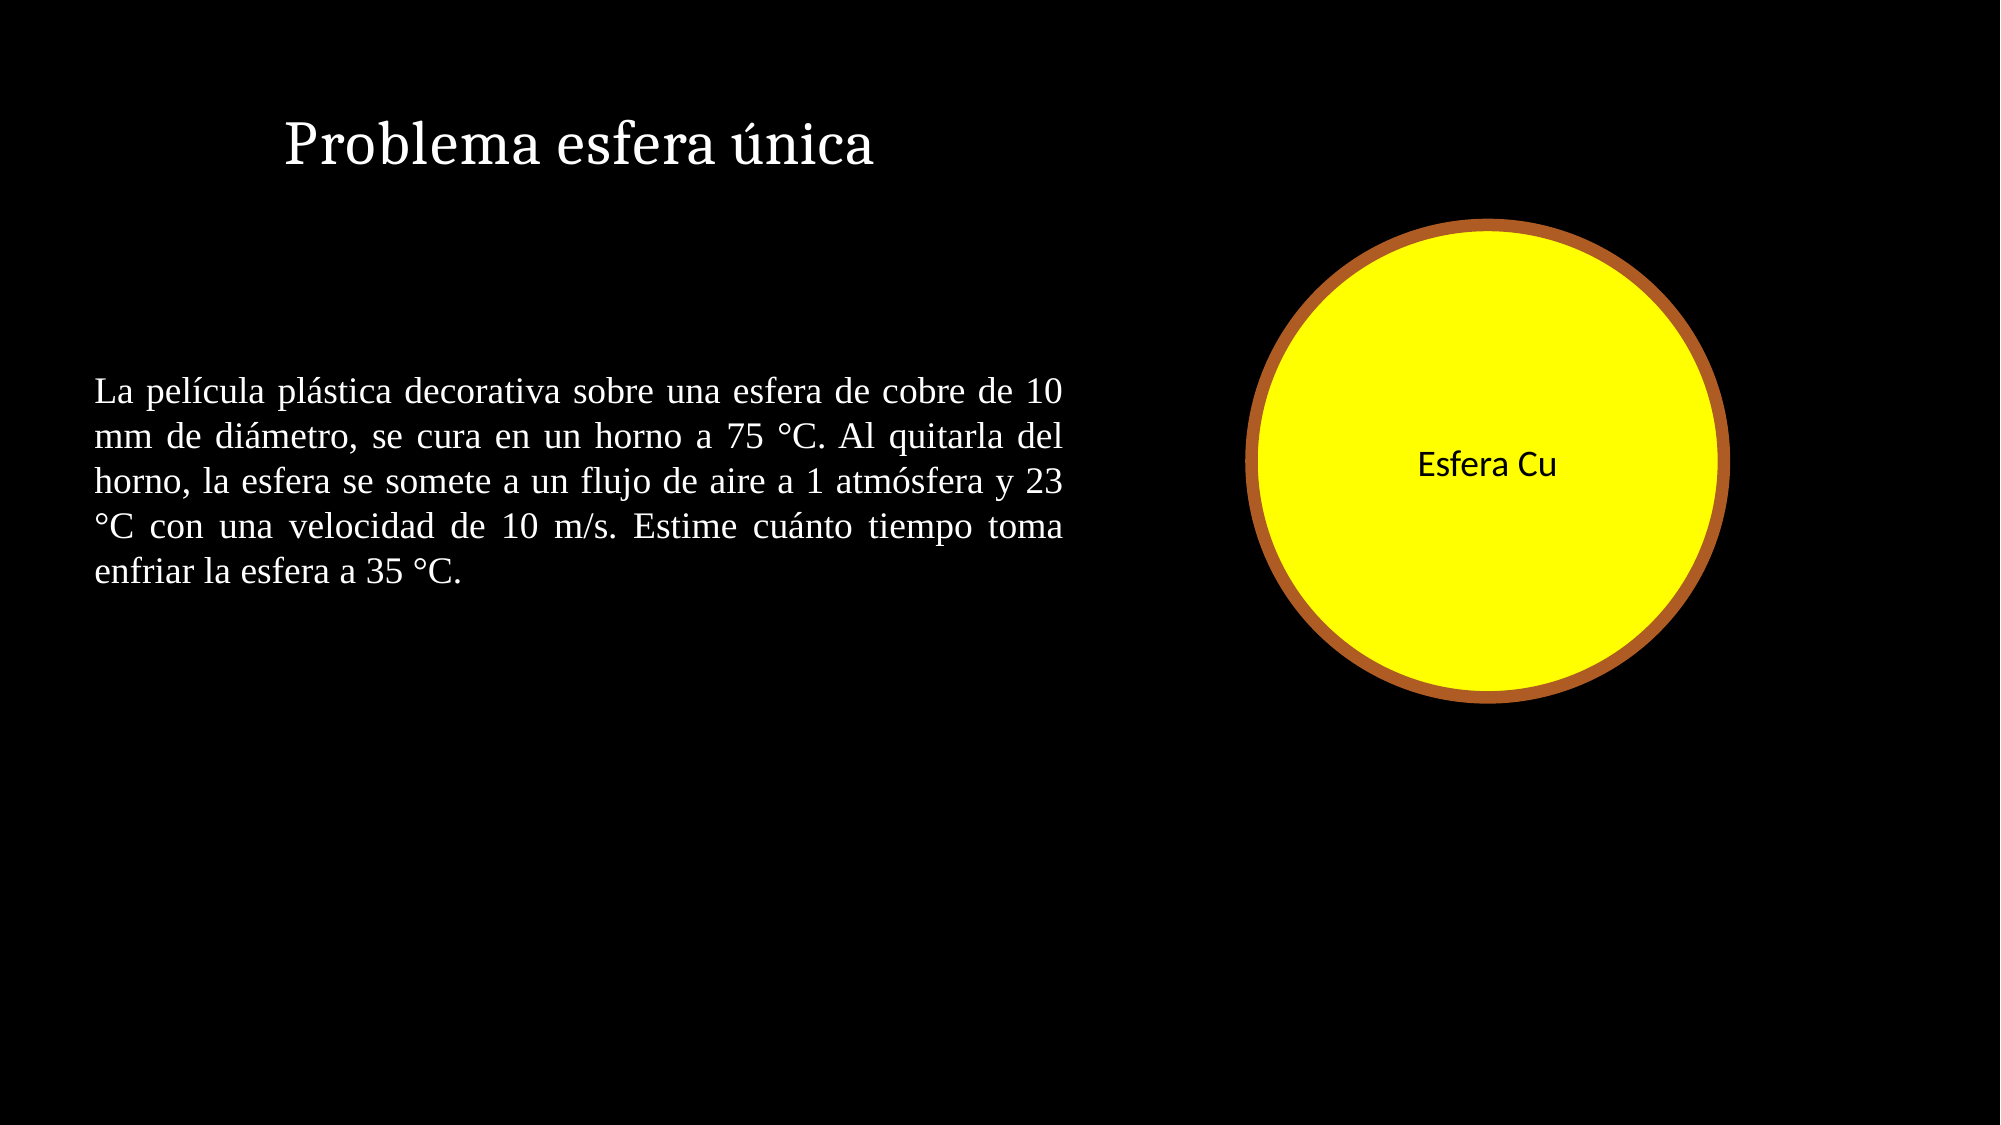

Problema esfera única
Esfera Cu
La película plástica decorativa sobre una esfera de cobre de 10 mm de diámetro, se cura en un horno a 75 °C. Al quitarla del horno, la esfera se somete a un flujo de aire a 1 atmósfera y 23 °C con una velocidad de 10 m/s. Estime cuánto tiempo toma enfriar la esfera a 35 °C.